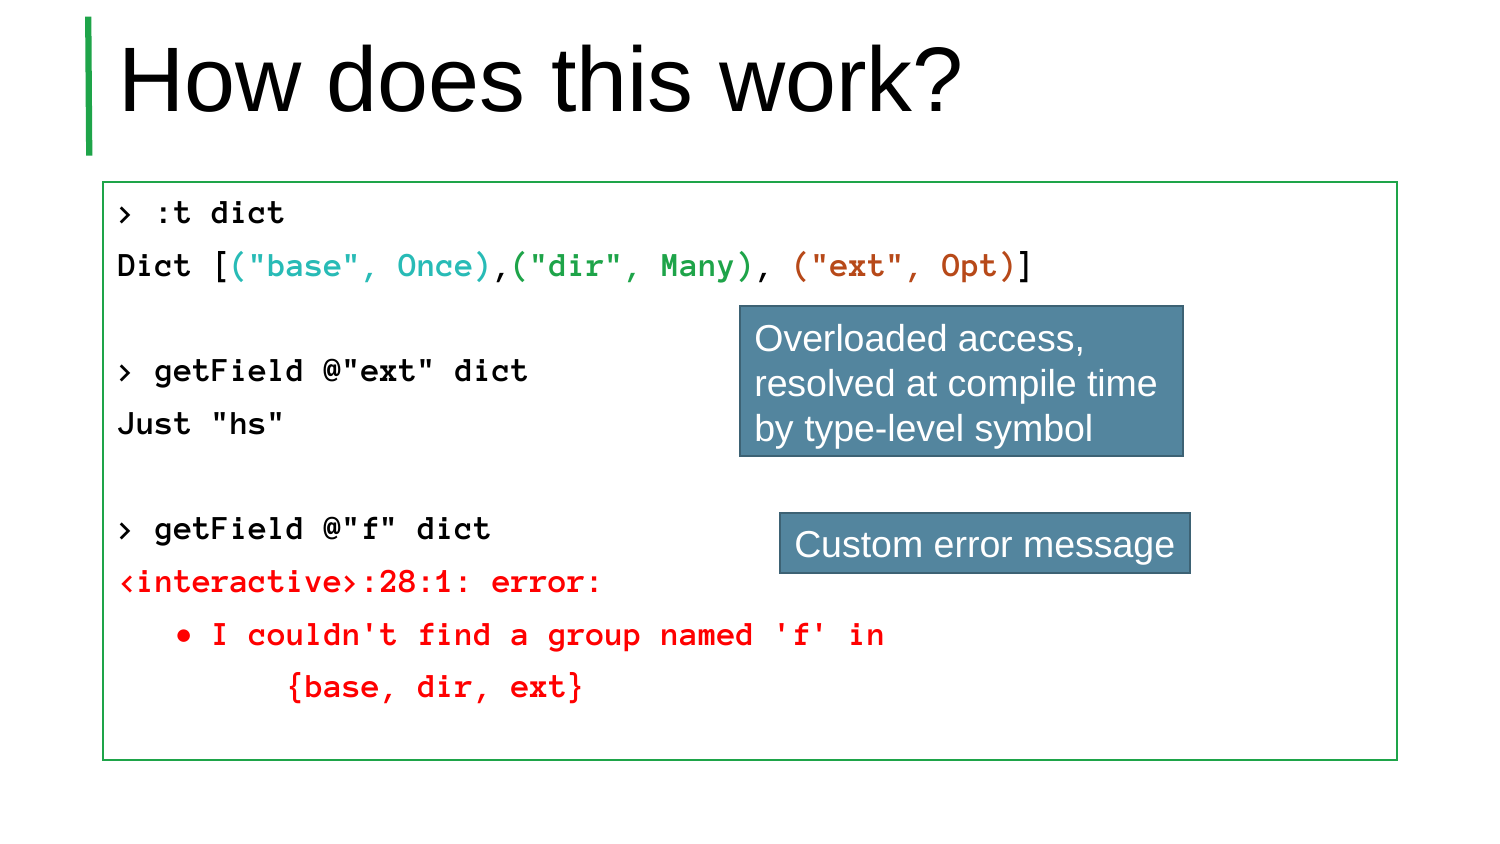

# How does this work?
> :t dict
Dict [("base", Once),("dir", Many), ("ext", Opt)]

> getField @"ext" dict
Just "hs"

> getField @"f" dict
<interactive>:28:1: error:
   • I couldn't find a group named 'f' in
         {base, dir, ext}

Overloaded access,
resolved at compile time
by type-level symbol
Custom error message